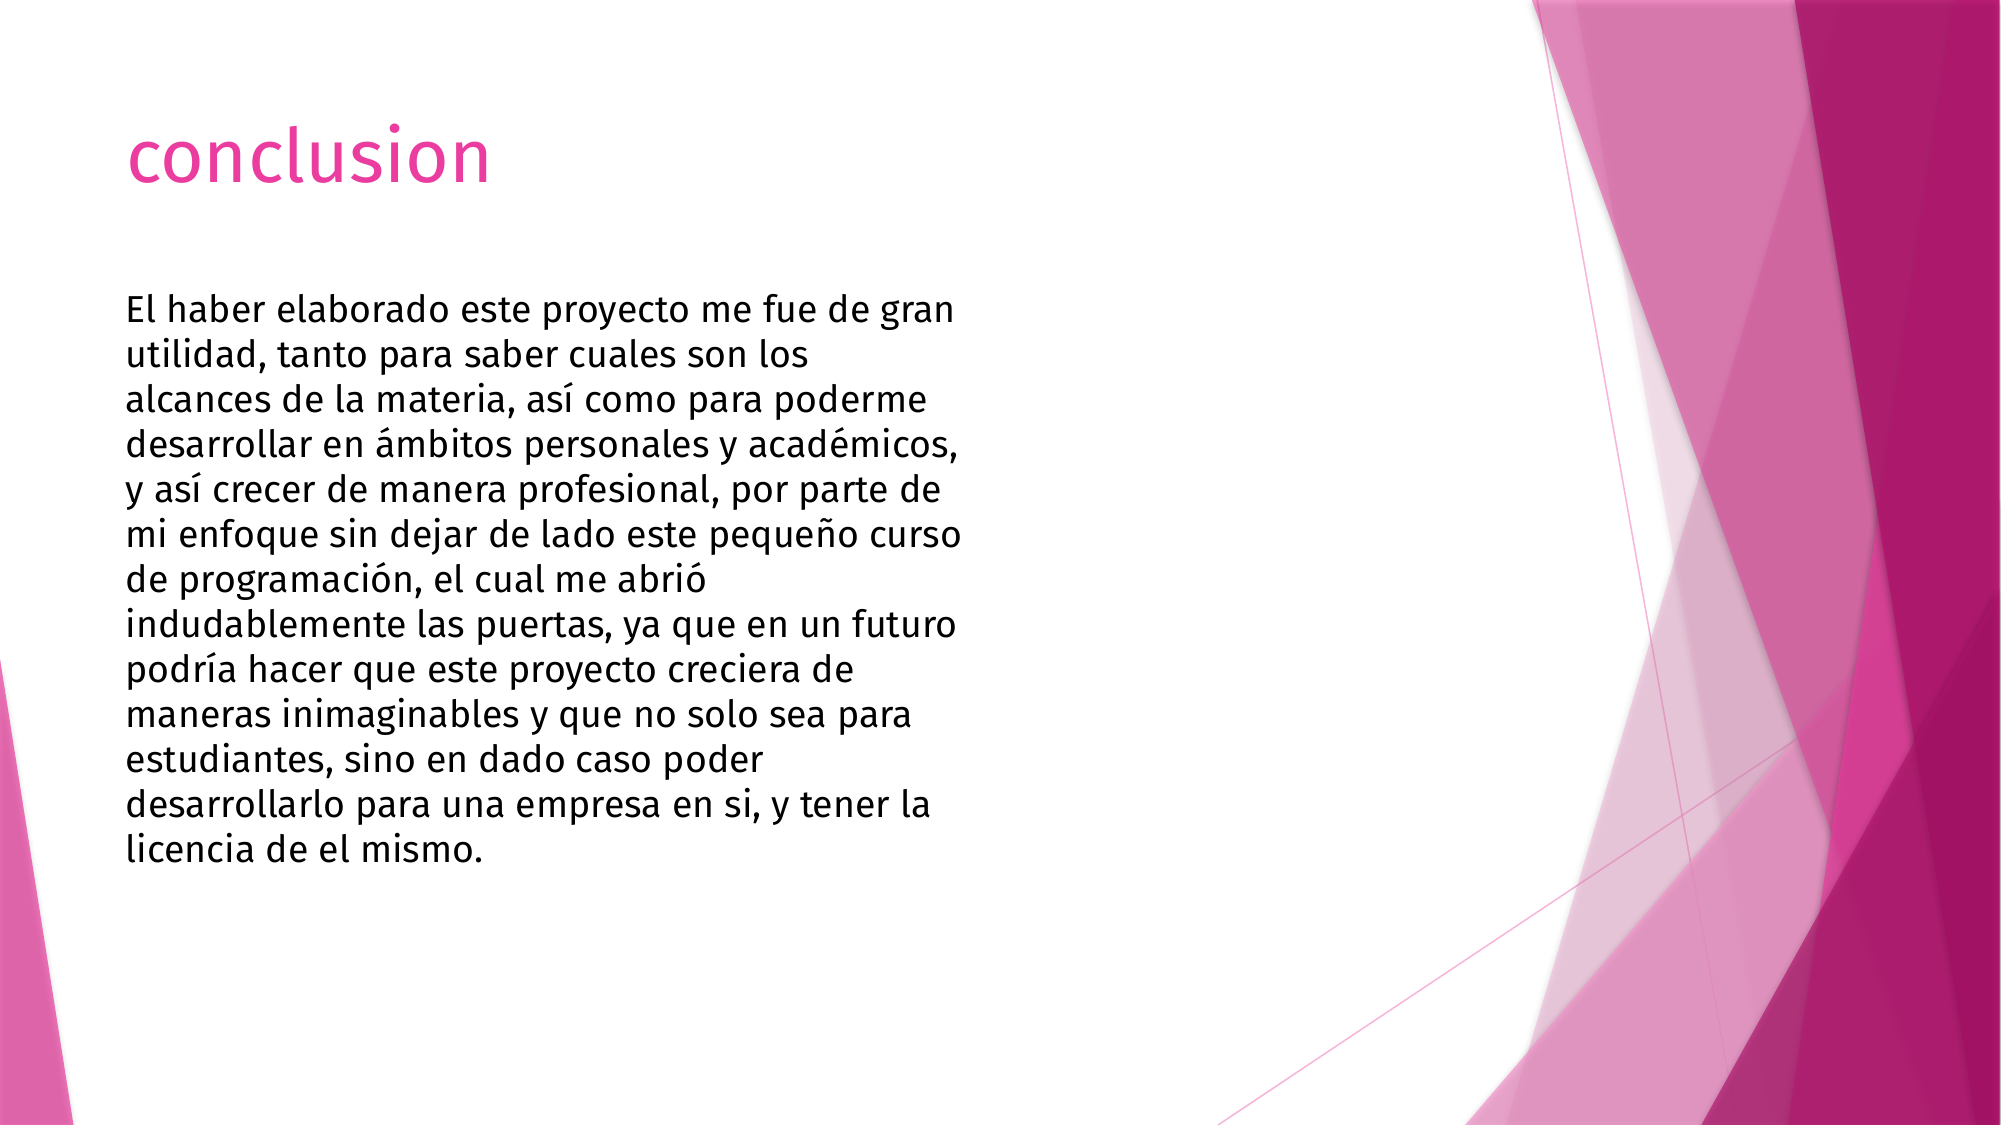

# conclusion
El haber elaborado este proyecto me fue de gran utilidad, tanto para saber cuales son los alcances de la materia, así como para poderme desarrollar en ámbitos personales y académicos, y así crecer de manera profesional, por parte de mi enfoque sin dejar de lado este pequeño curso de programación, el cual me abrió indudablemente las puertas, ya que en un futuro podría hacer que este proyecto creciera de maneras inimaginables y que no solo sea para estudiantes, sino en dado caso poder desarrollarlo para una empresa en si, y tener la licencia de el mismo.